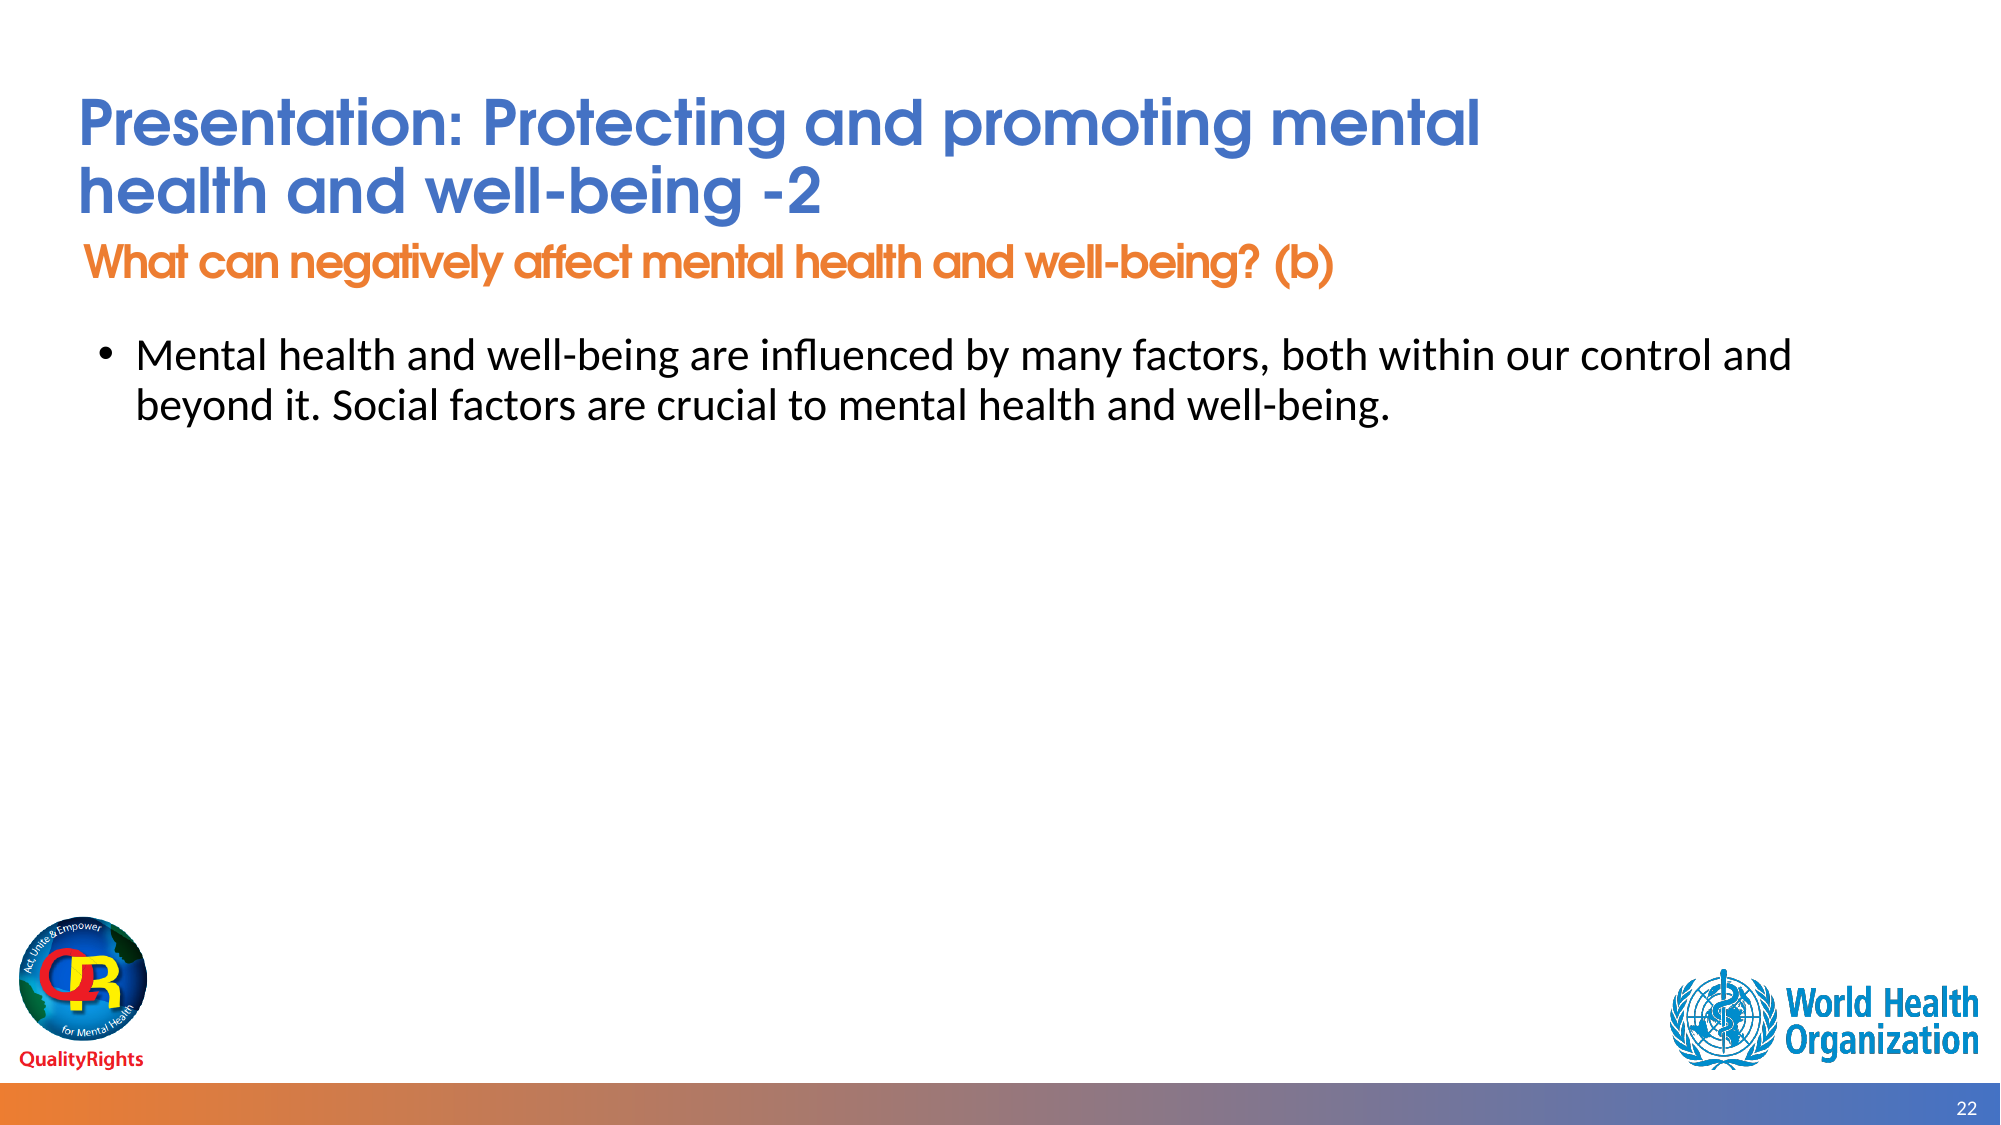

# Presentation: Protecting and promoting mental health and well-being -2
What can negatively affect mental health and well-being? (b)

Mental health and well-being are influenced by many factors, both within our control and beyond it. Social factors are crucial to mental health and well-being.